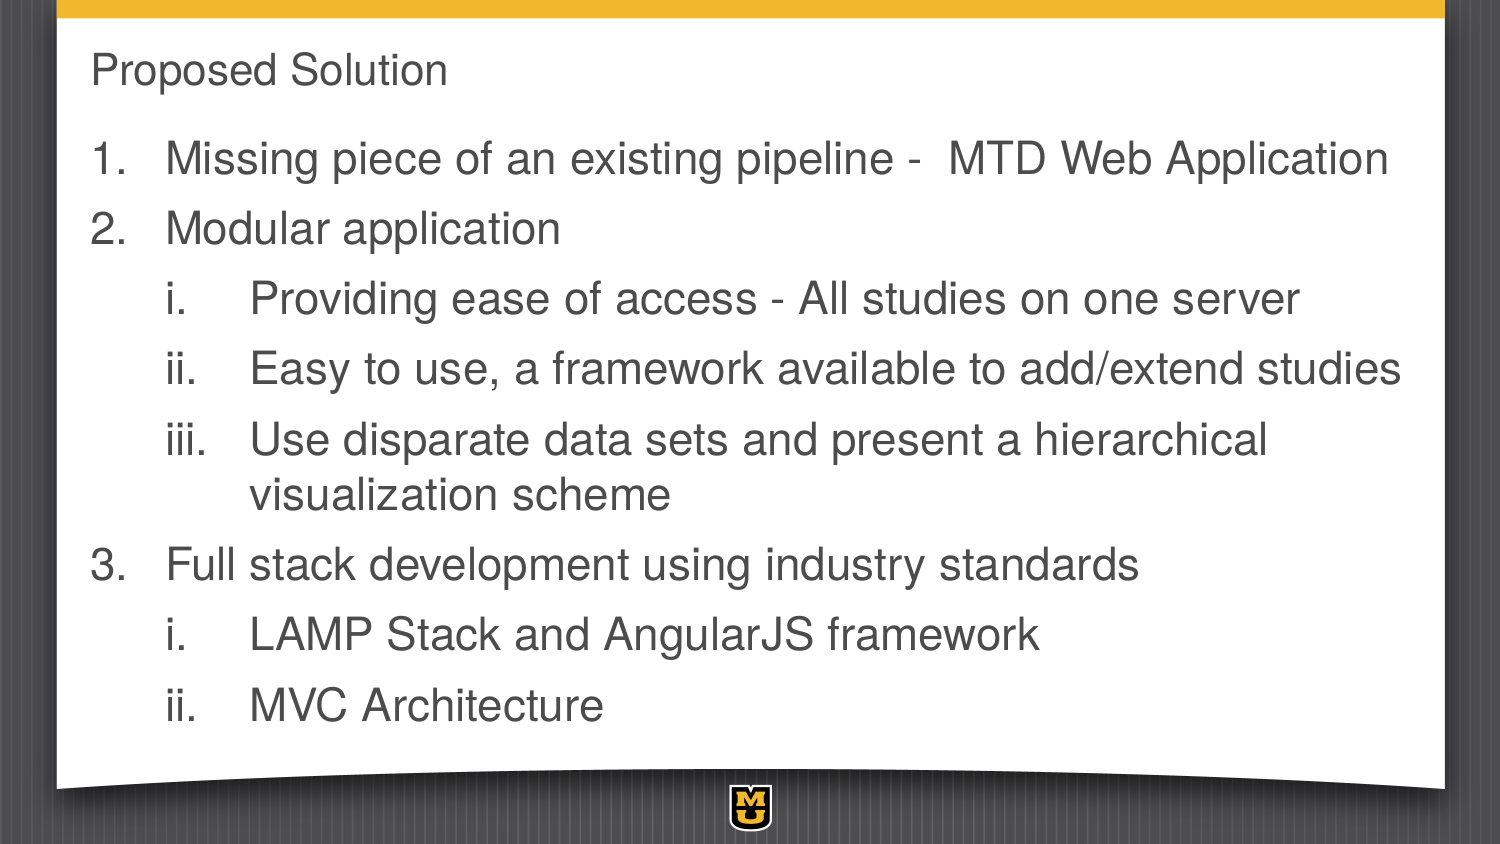

# Proposed Solution
Missing piece of an existing pipeline -  MTD Web Application
Modular application
Providing ease of access - All studies on one server
Easy to use, a framework available to add/extend studies
Use disparate data sets and present a hierarchical visualization scheme
Full stack development using industry standards
LAMP Stack and AngularJS framework
MVC Architecture